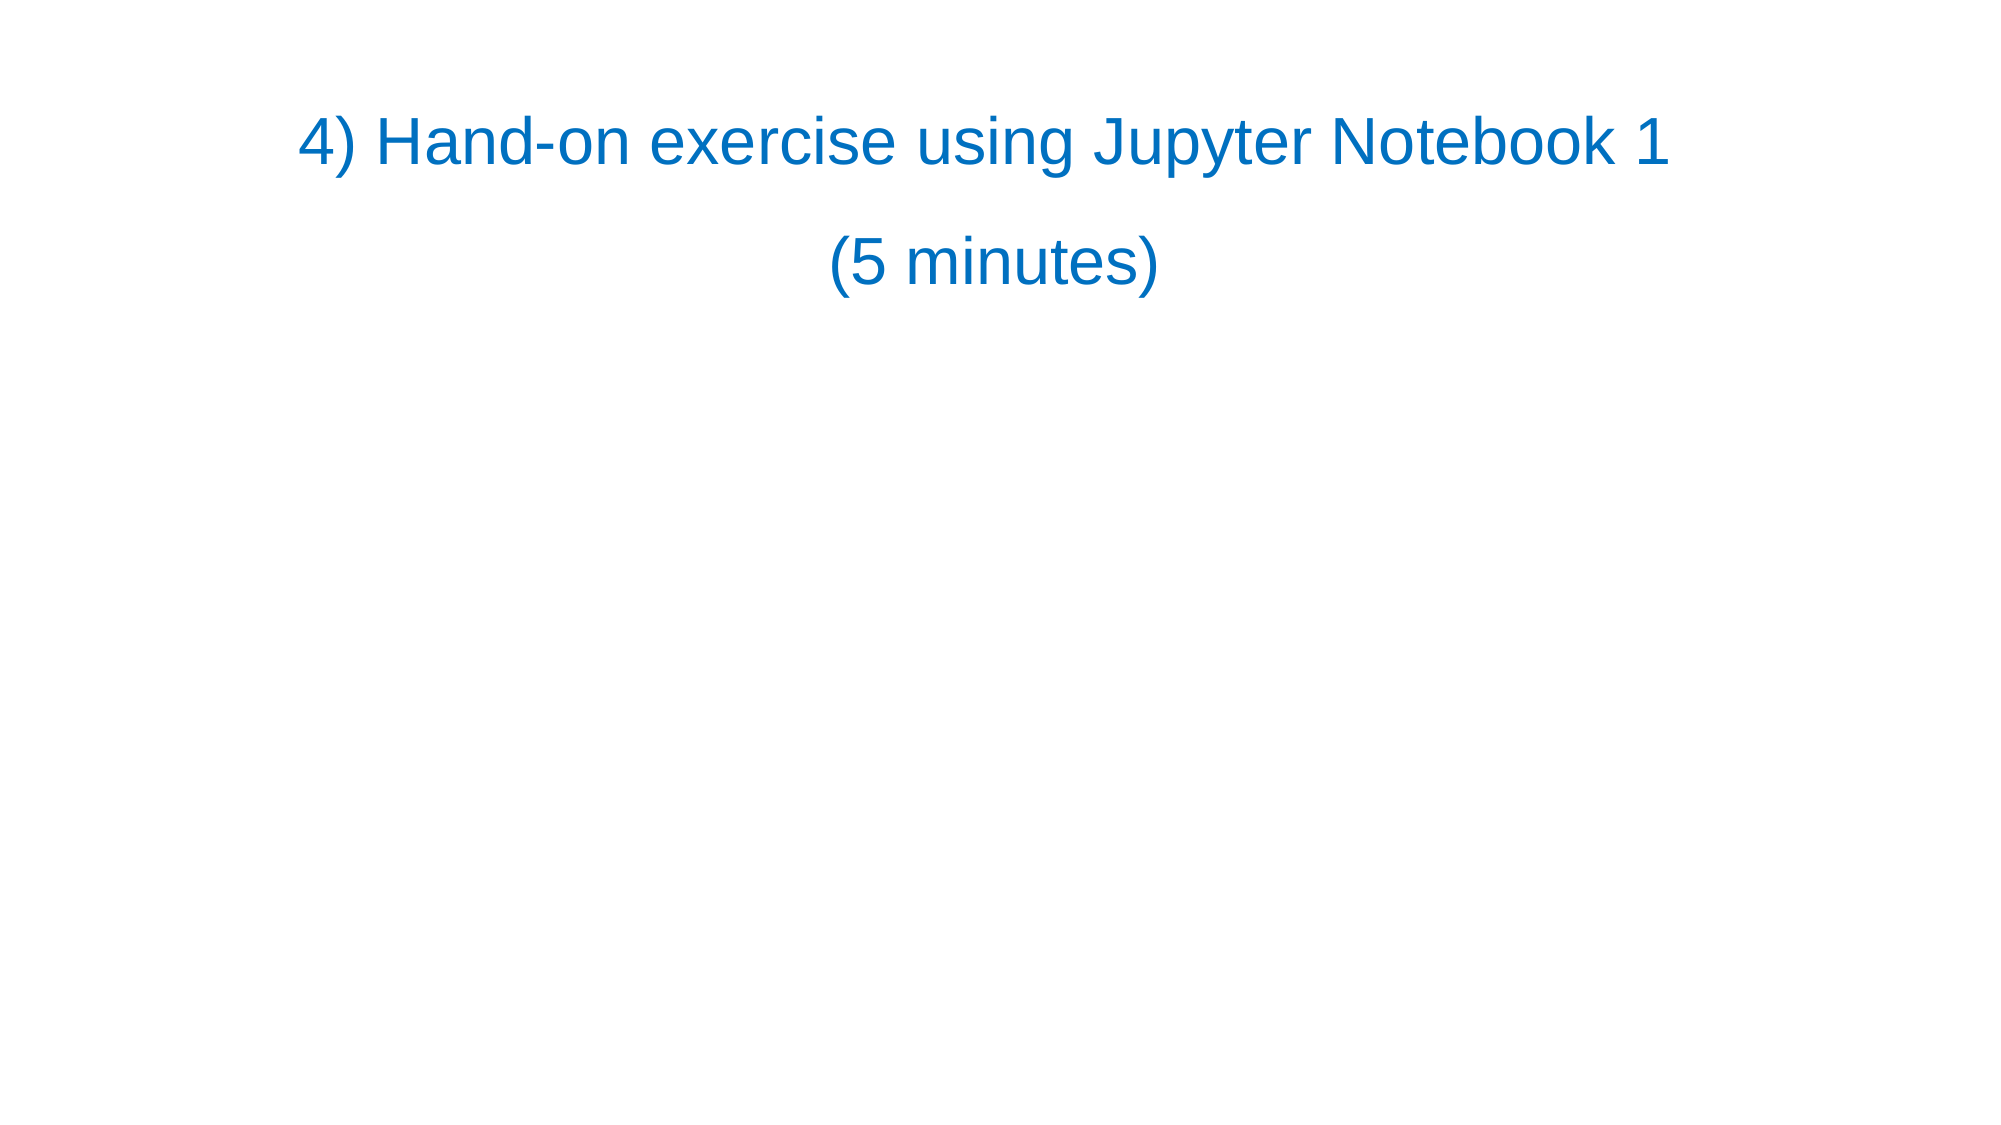

4) Hand-on exercise using Jupyter Notebook 1
(5 minutes)